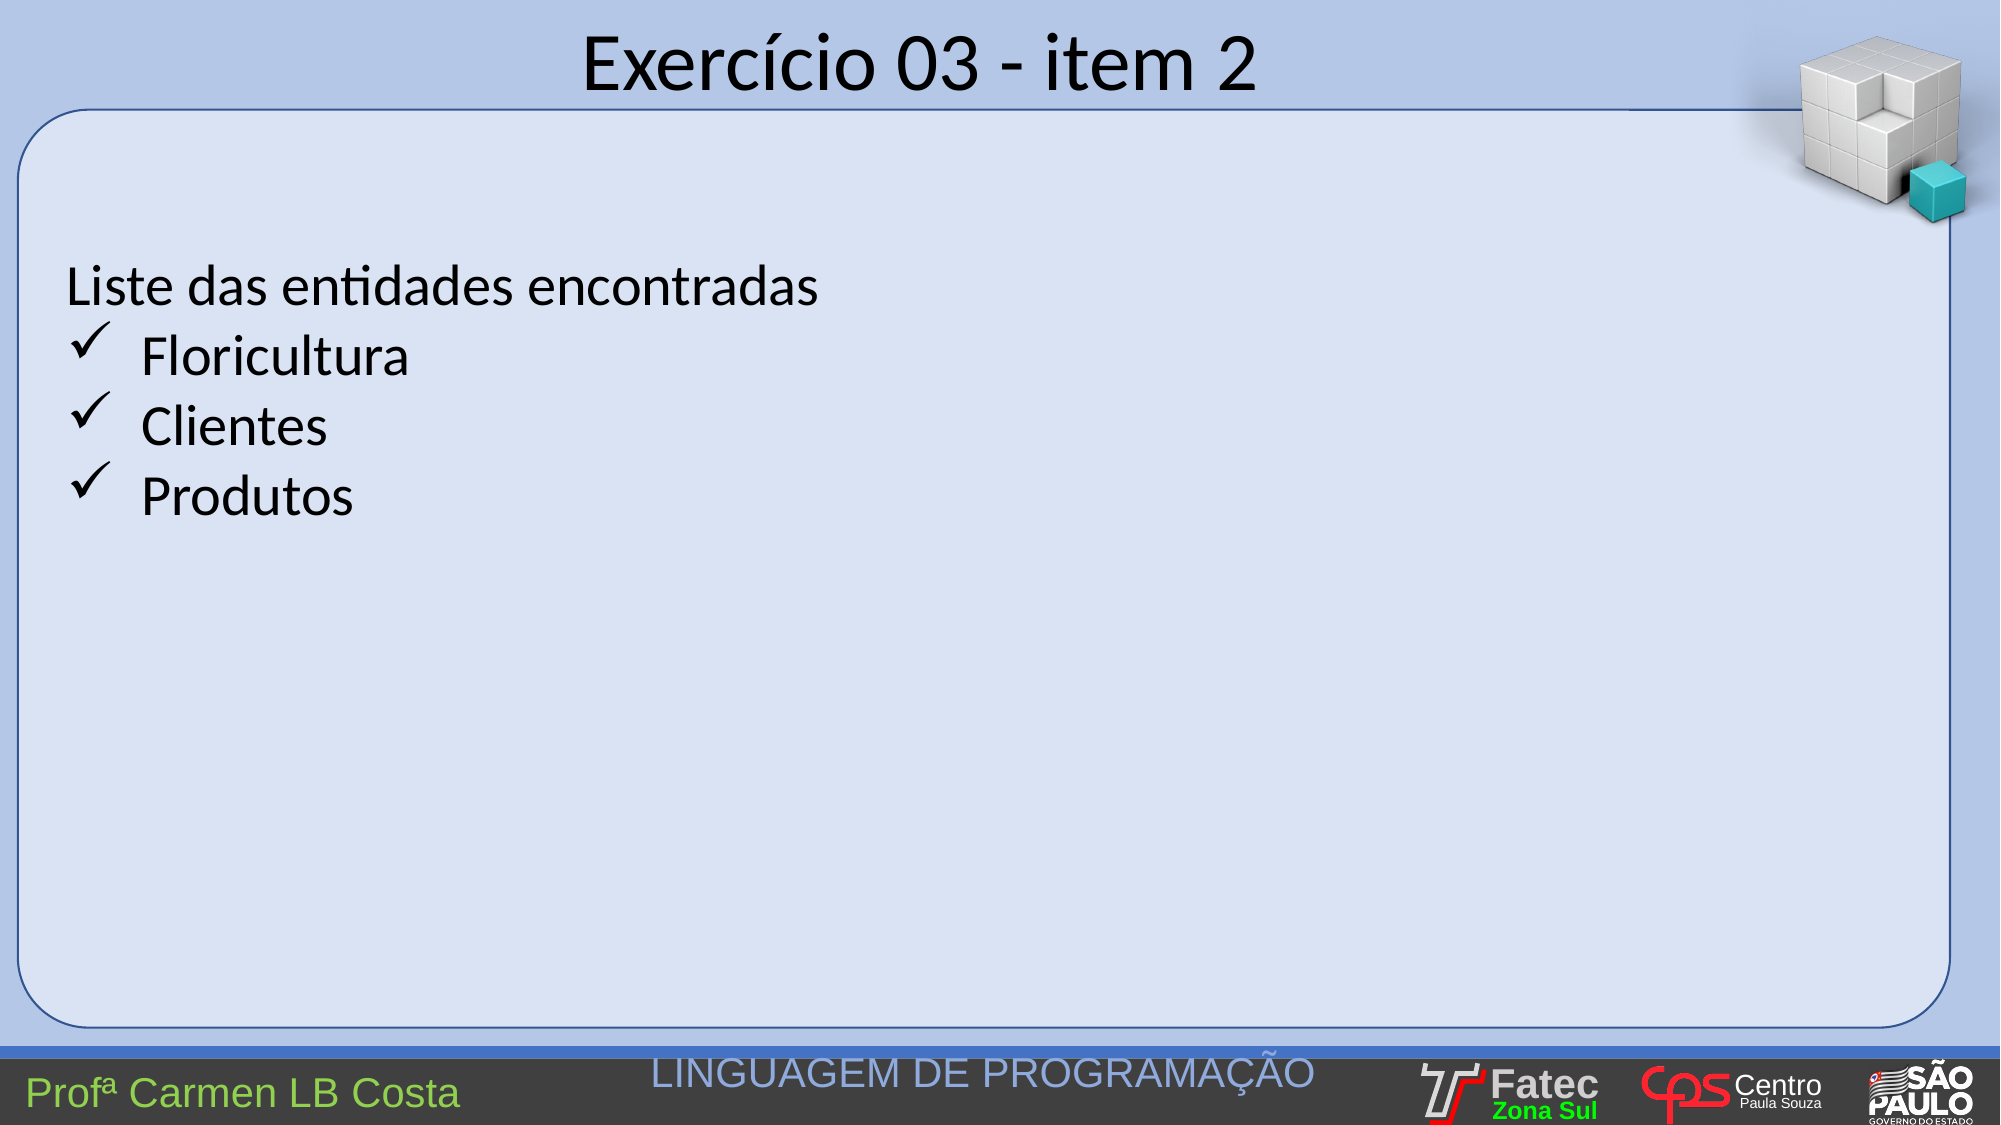

Exercício 03 - item 2

Liste das entidades encontradas
Floricultura
Clientes
Produtos